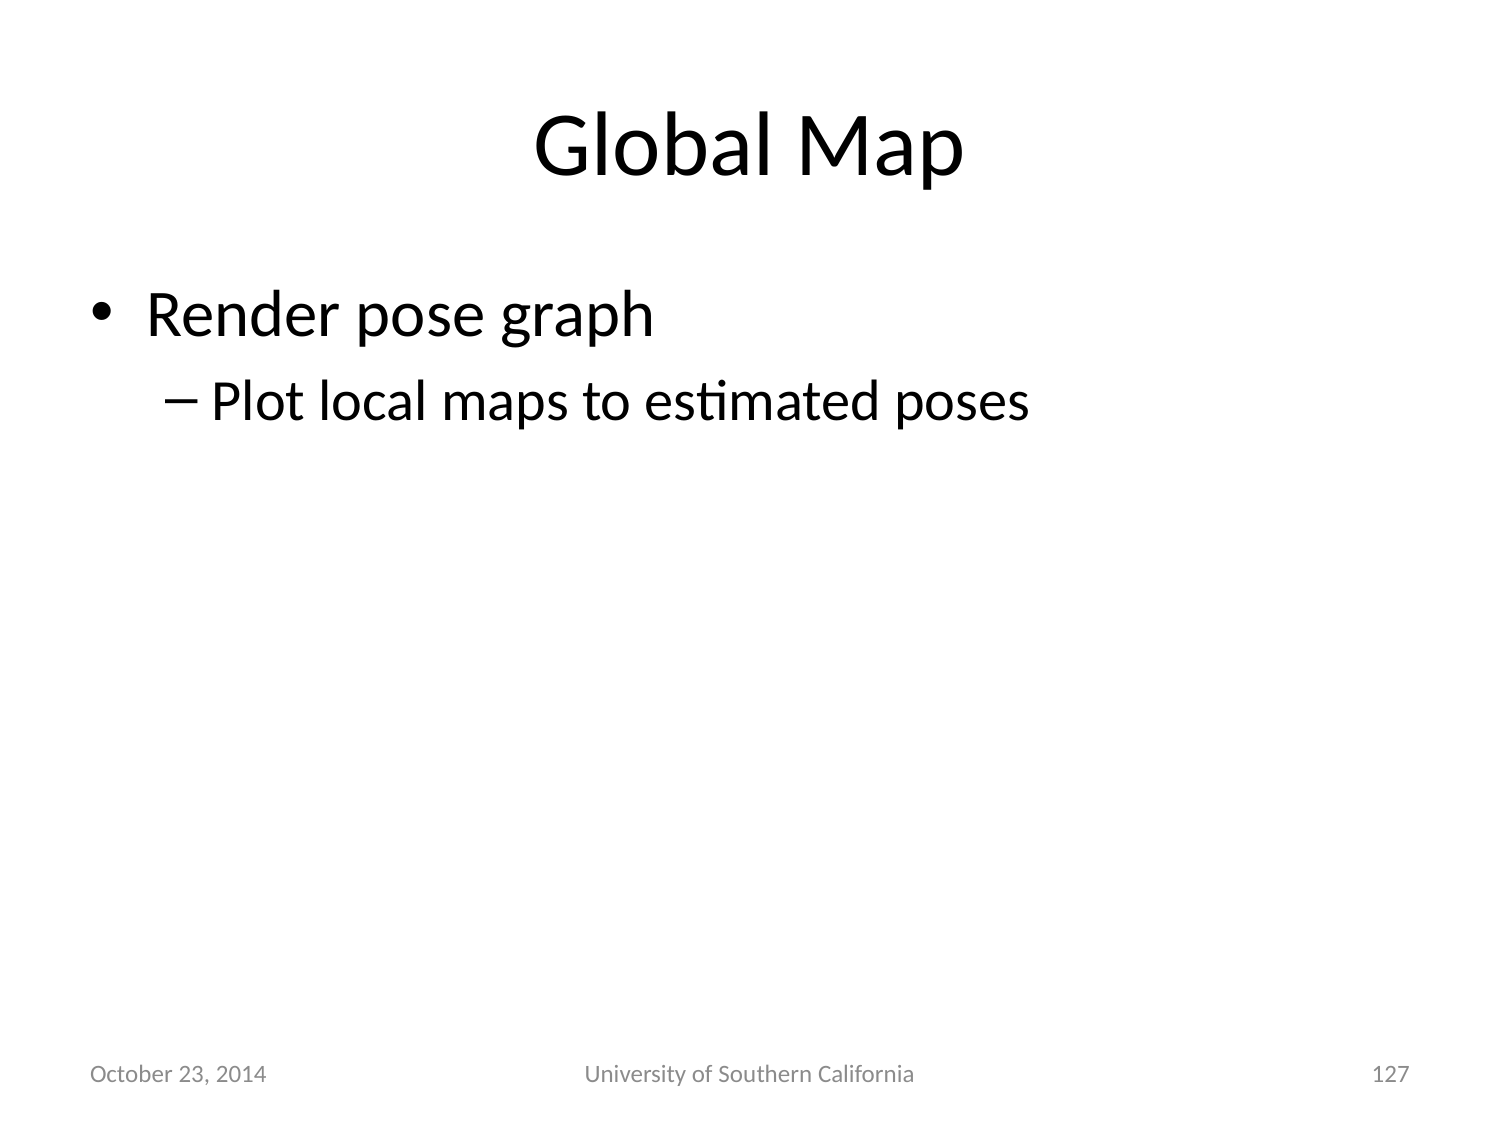

# Global Map
Render pose graph
Plot local maps to estimated poses
October 23, 2014
University of Southern California
127